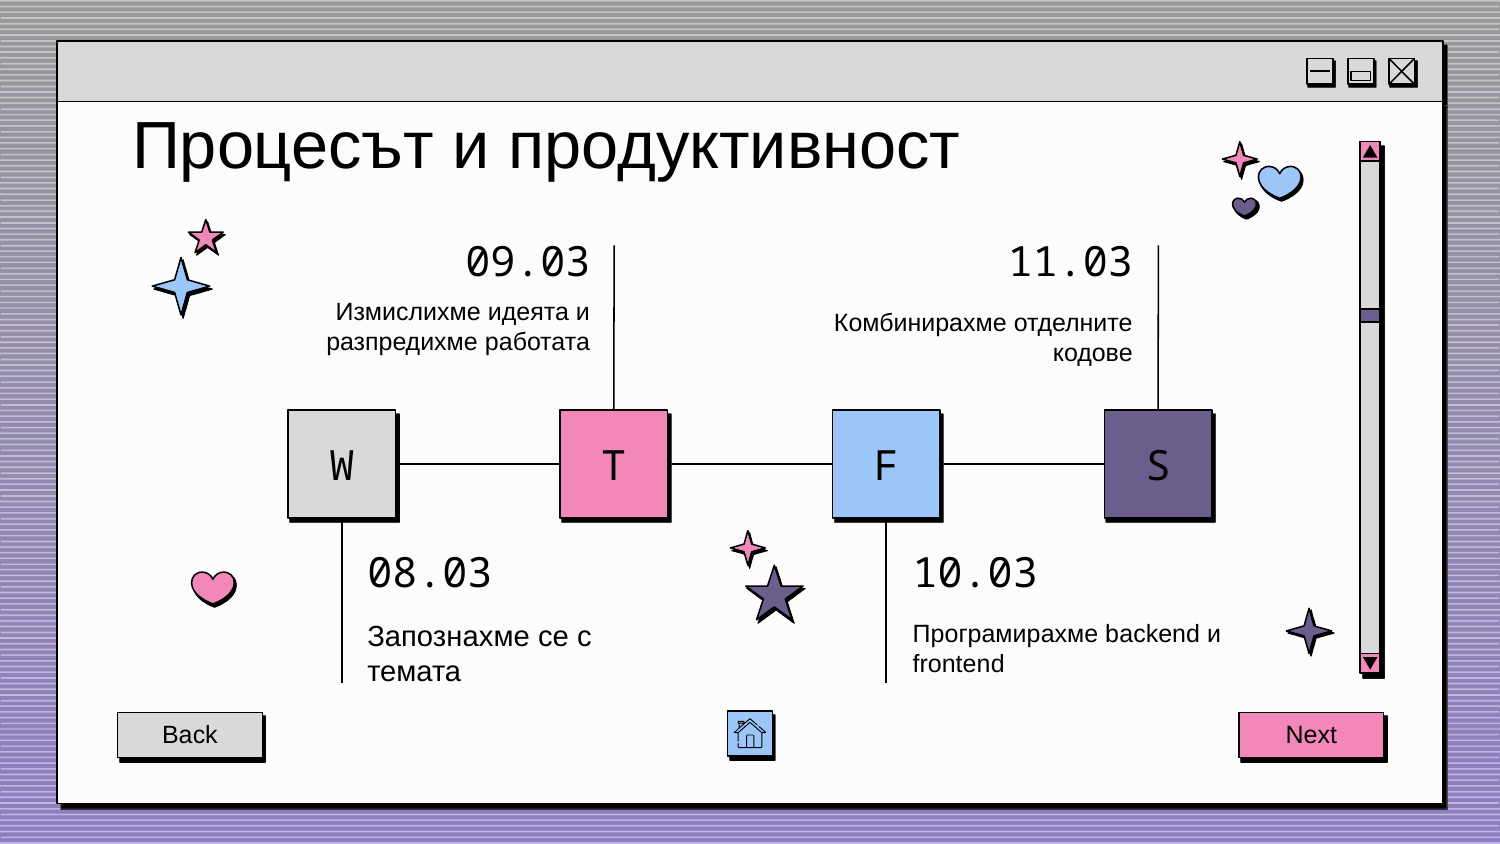

# Процесът и продуктивност

09.03
11.03
Измислихме идеята и разпредихме работата
Комбинирахме отделните кодове

W
T
F
S

10.03
08.03

Програмирахме backend и frontend
Запознахме се с темата

Back
Next